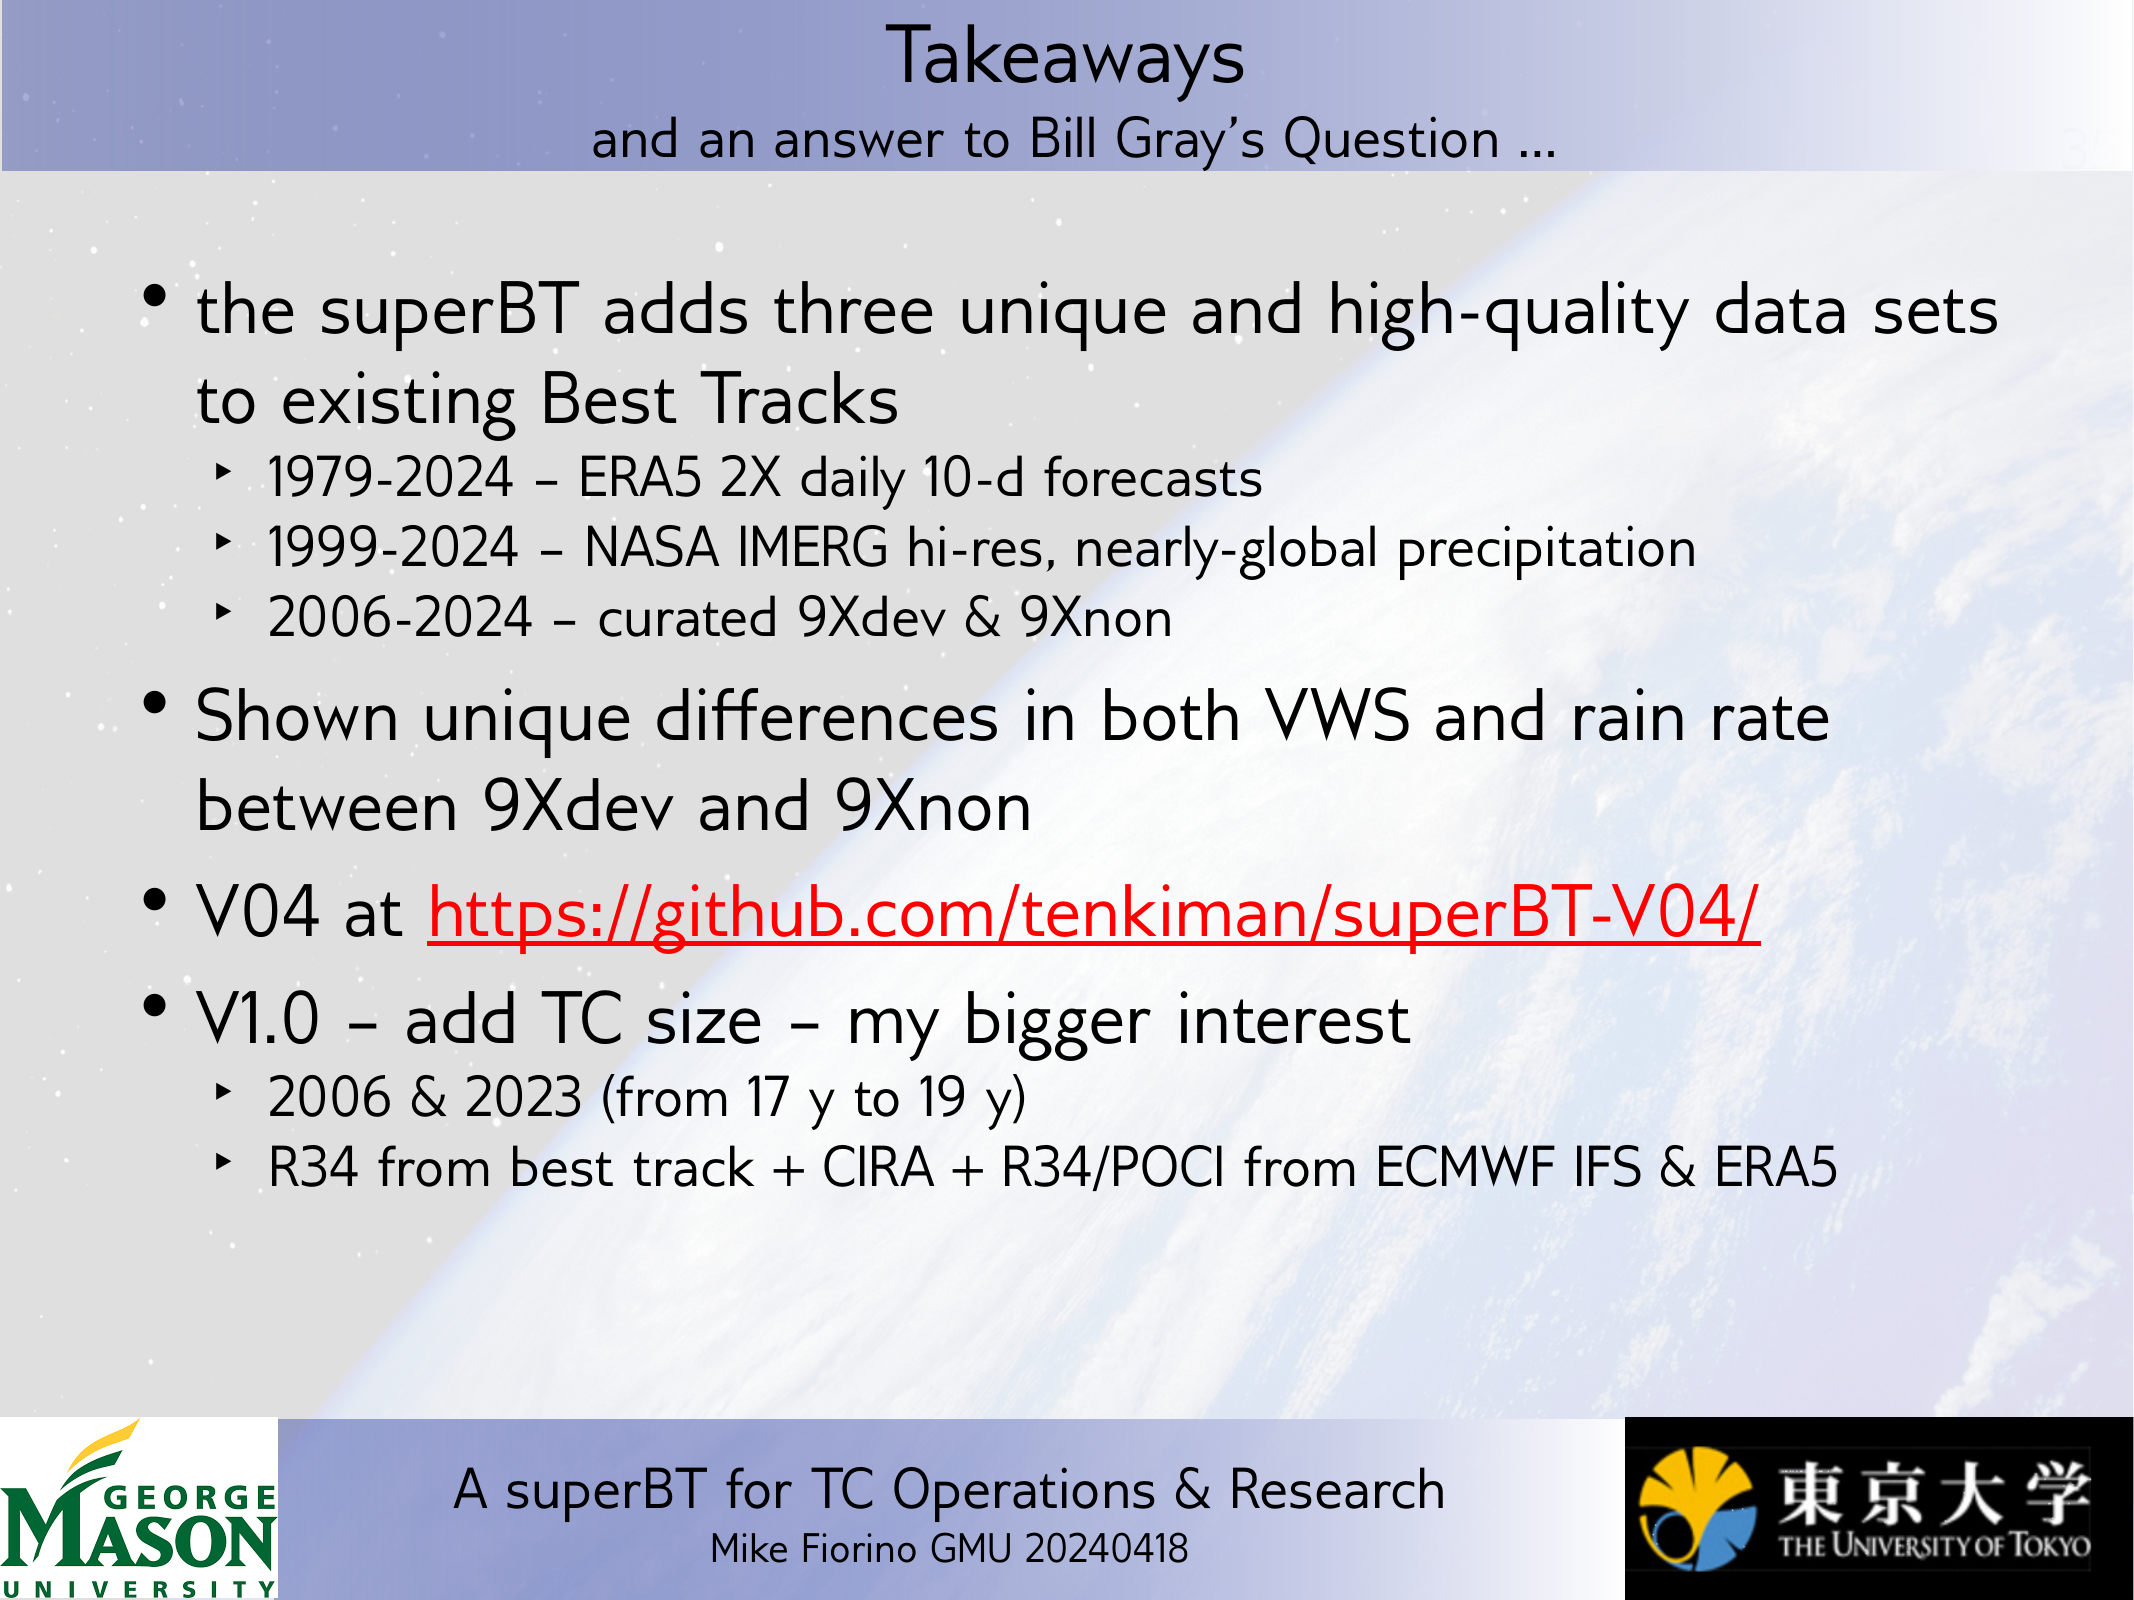

# Takeaways and an answer to Bill Gray’s Question …
the superBT adds three unique and high-quality data sets to existing Best Tracks
1979-2024 – ERA5 2X daily 10-d forecasts
1999-2024 – NASA IMERG hi-res, nearly-global precipitation
2006-2024 – curated 9Xdev & 9Xnon
Shown unique differences in both VWS and rain rate between 9Xdev and 9Xnon
V04 at https://github.com/tenkiman/superBT-V04/
V1.0 – add TC size – my bigger interest
2006 & 2023 (from 17 y to 19 y)
R34 from best track + CIRA + R34/POCI from ECMWF IFS & ERA5